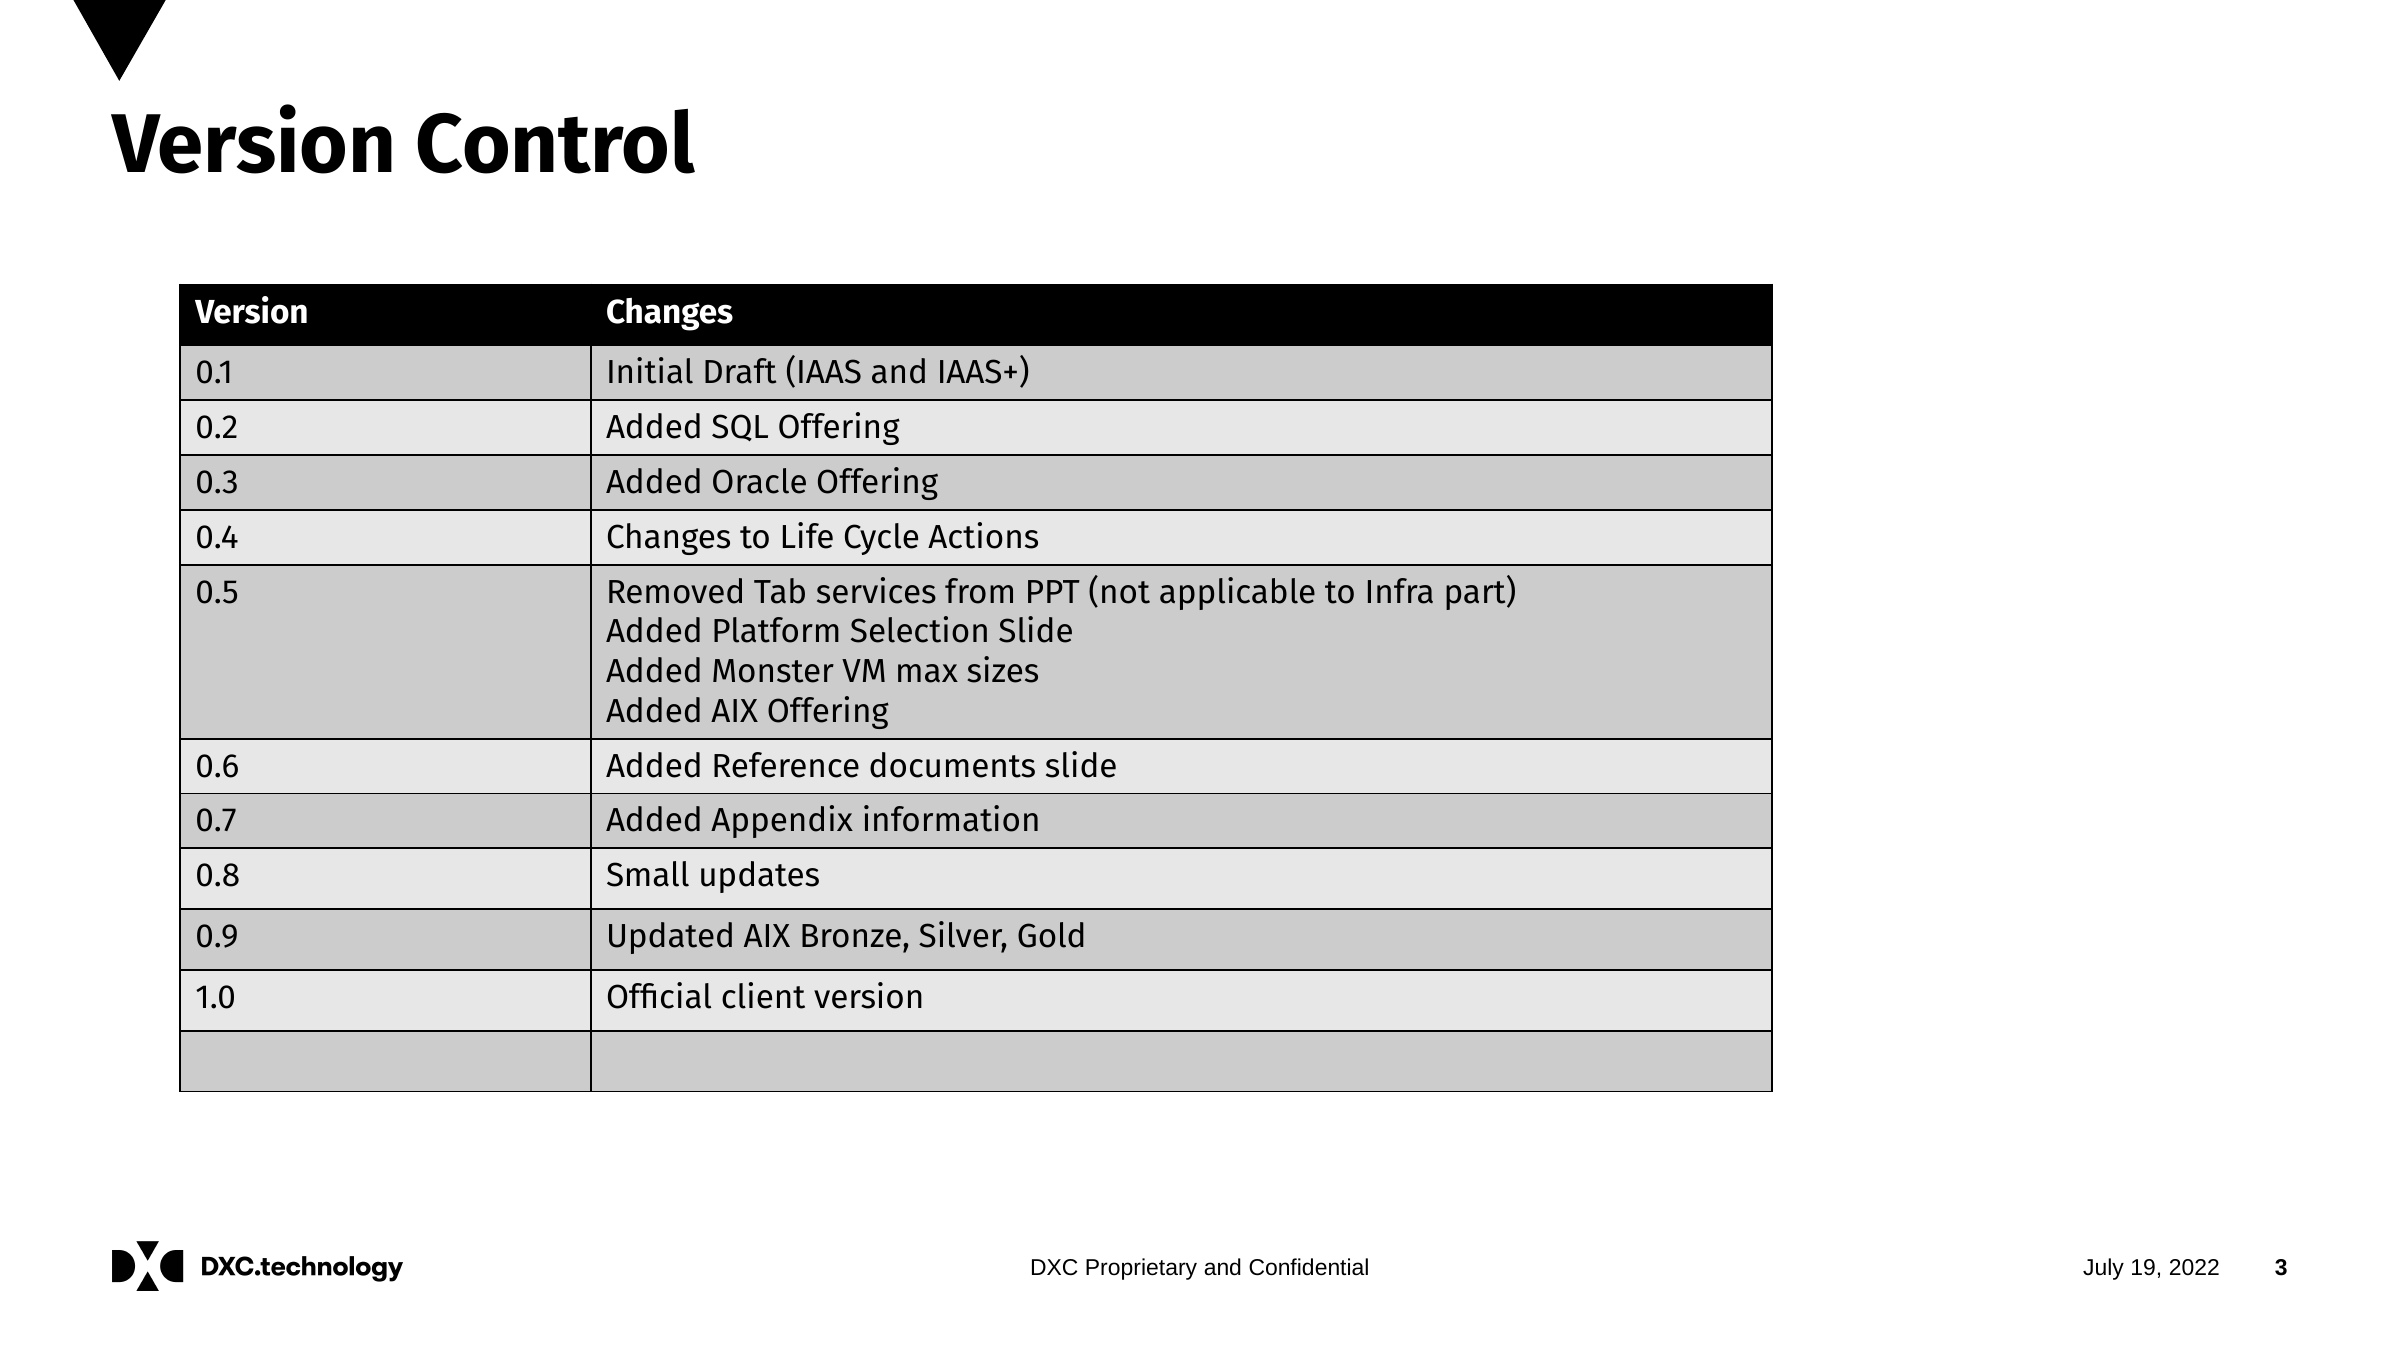

# Version Control
| Version | Changes |
| --- | --- |
| 0.1 | Initial Draft (IAAS and IAAS+) |
| 0.2 | Added SQL Offering |
| 0.3 | Added Oracle Offering |
| 0.4 | Changes to Life Cycle Actions |
| 0.5 | Removed Tab services from PPT (not applicable to Infra part) Added Platform Selection Slide Added Monster VM max sizes Added AIX Offering |
| 0.6 | Added Reference documents slide |
| 0.7 | Added Appendix information |
| 0.8 | Small updates |
| 0.9 | Updated AIX Bronze, Silver, Gold |
| 1.0 | Official client version |
|  |  |